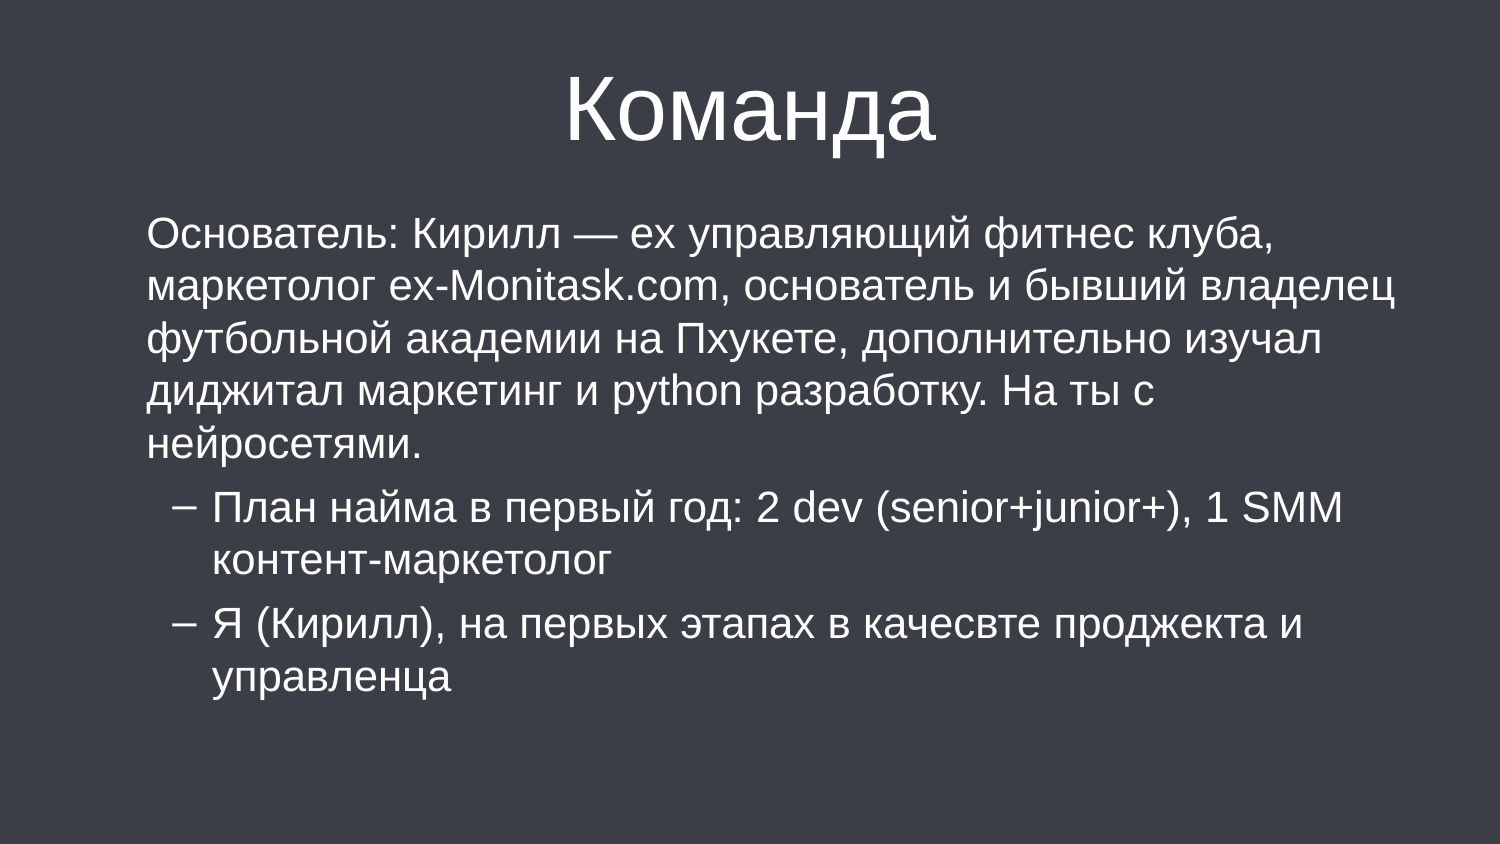

# Команда
Основатель: Кирилл — ex управляющий фитнес клуба, маркетолог ex-Monitask.com, основатель и бывший владелец футбольной академии на Пхукете, дополнительно изучал диджитал маркетинг и python разработку. На ты с нейросетями.
План найма в первый год: 2 dev (senior+junior+), 1 SMM контент-маркетолог
Я (Кирилл), на первых этапах в качесвте проджекта и управленца